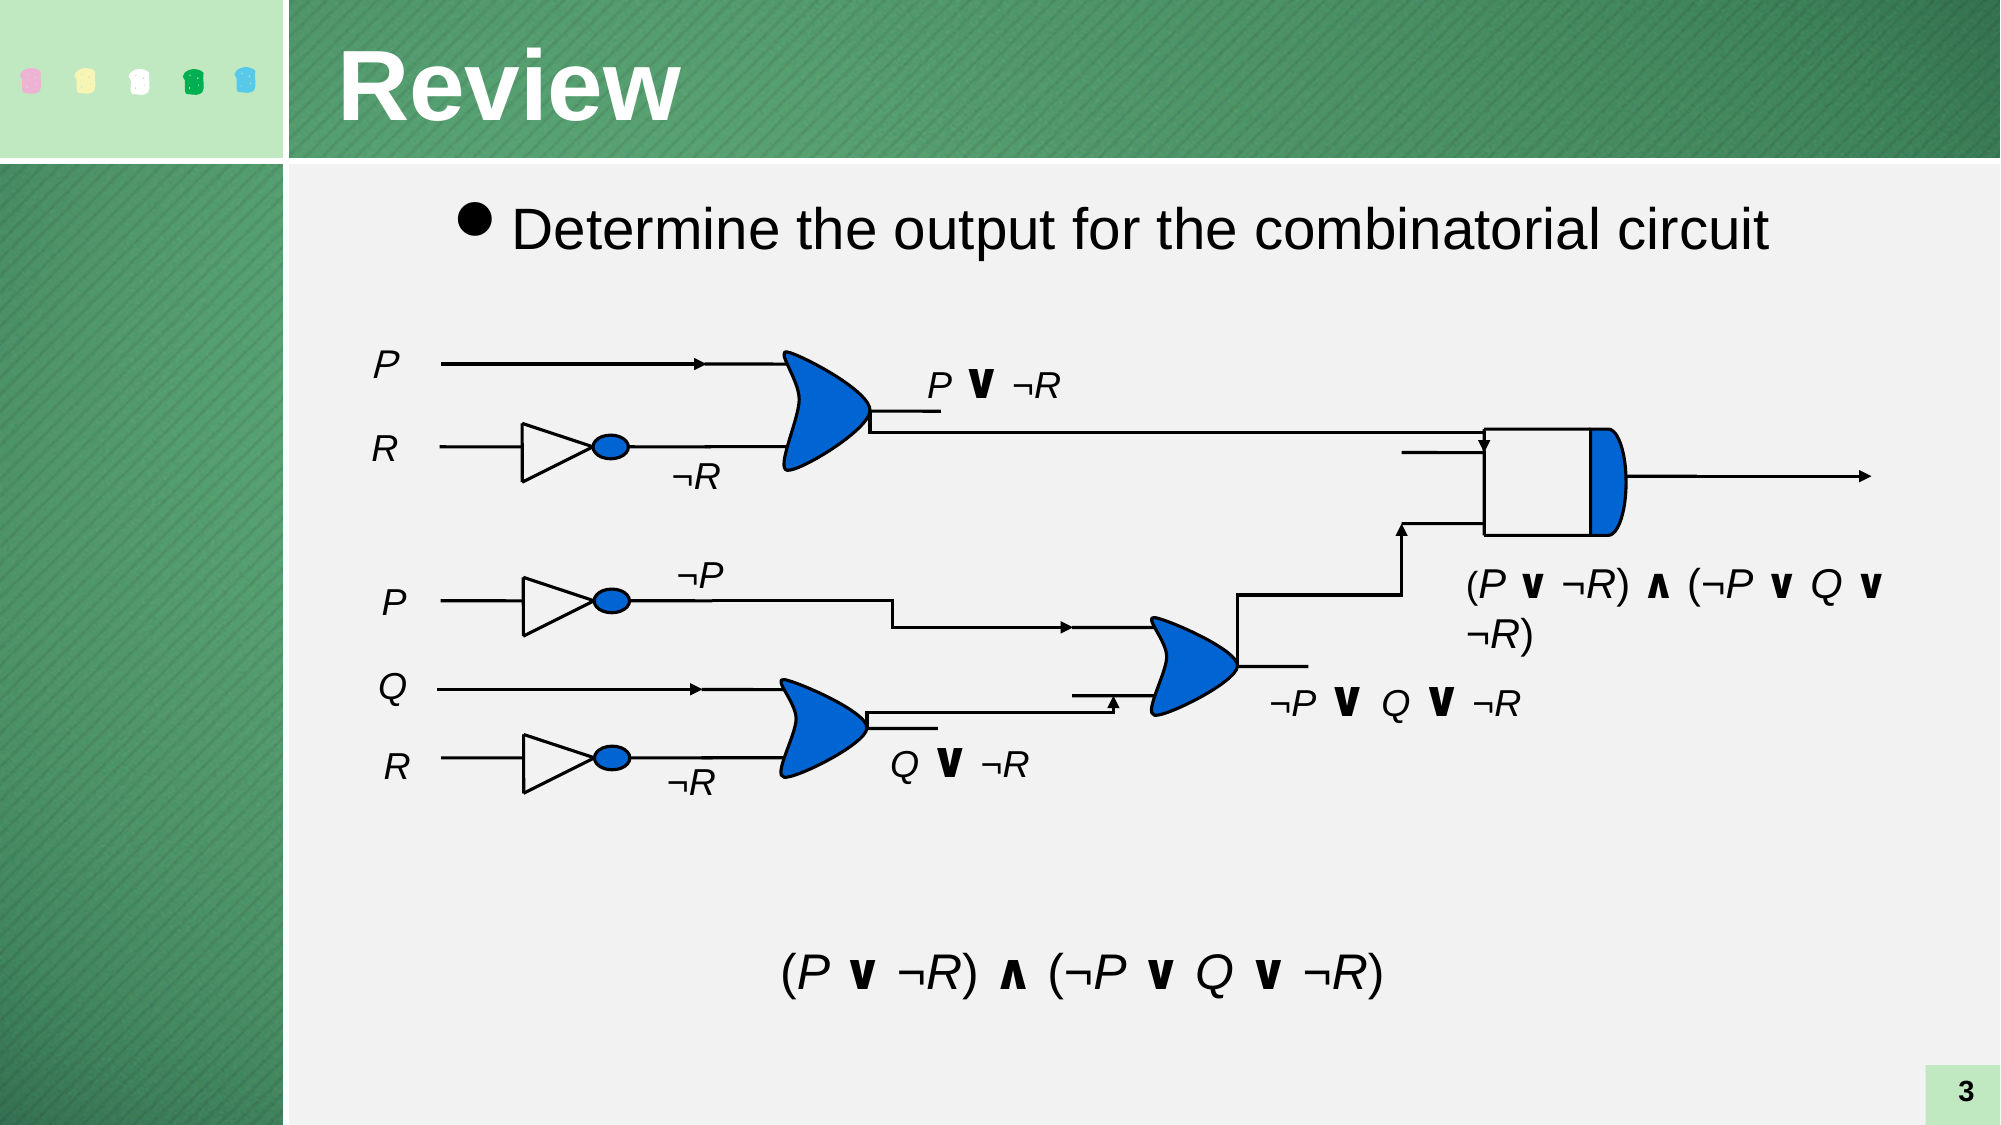

Review

Determine the output for the combinatorial circuit
Ｐ
P ∨ ¬R

R
¬R
¬P
(P ∨ ¬R) ∧ (¬P ∨ Q ∨ ¬R)
P
Q
¬P ∨ Q ∨ ¬R
Q ∨ ¬R
R
¬R
(P ∨ ¬R) ∧ (¬P ∨ Q ∨ ¬R)
3